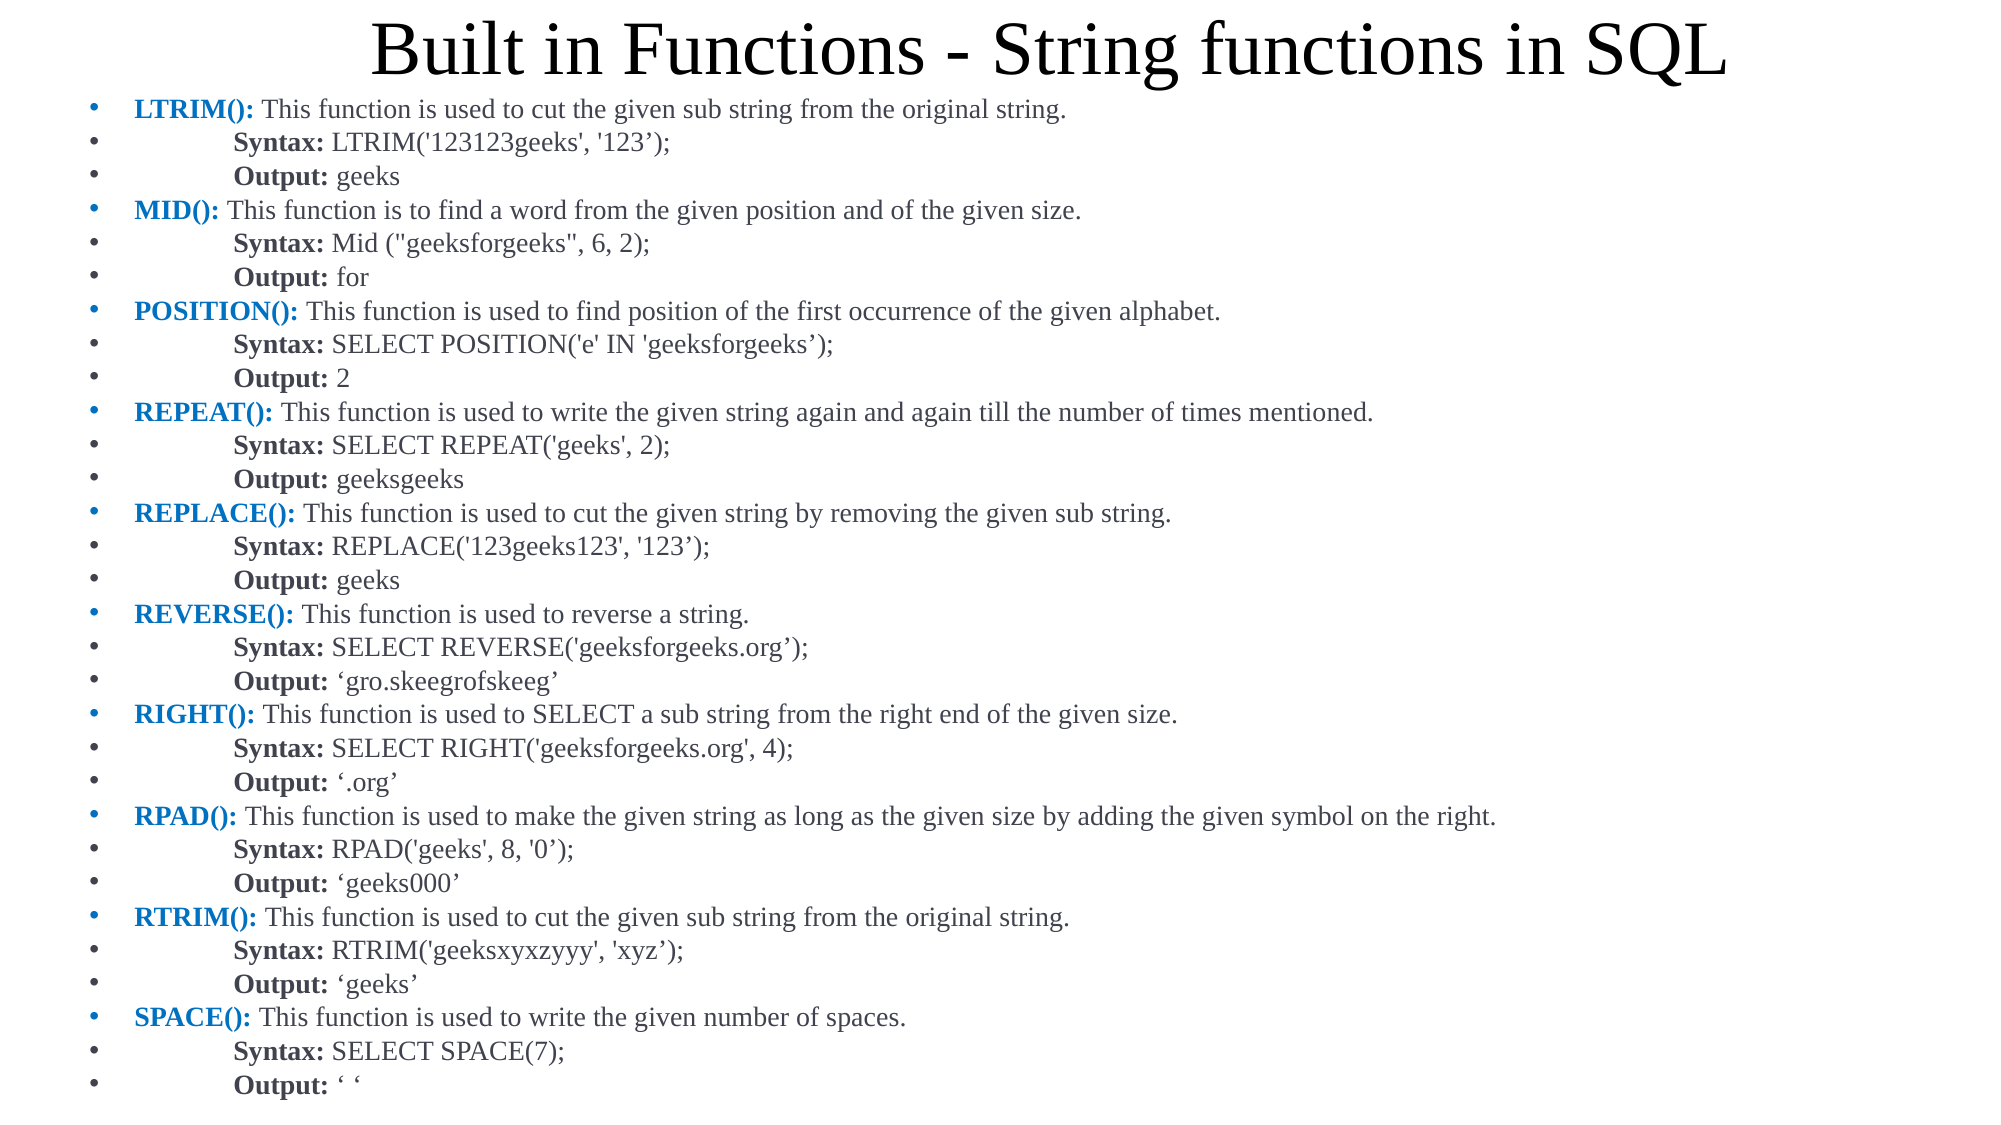

# Built in Functions - String functions in SQL
LTRIM(): This function is used to cut the given sub string from the original string.
	Syntax: LTRIM('123123geeks', '123’);
	Output: geeks
MID(): This function is to find a word from the given position and of the given size.
	Syntax: Mid ("geeksforgeeks", 6, 2);
	Output: for
POSITION(): This function is used to find position of the first occurrence of the given alphabet.
	Syntax: SELECT POSITION('e' IN 'geeksforgeeks’);
	Output: 2
REPEAT(): This function is used to write the given string again and again till the number of times mentioned.
	Syntax: SELECT REPEAT('geeks', 2);
	Output: geeksgeeks
REPLACE(): This function is used to cut the given string by removing the given sub string.
	Syntax: REPLACE('123geeks123', '123’);
	Output: geeks
REVERSE(): This function is used to reverse a string.
	Syntax: SELECT REVERSE('geeksforgeeks.org’);
	Output: ‘gro.skeegrofskeeg’
RIGHT(): This function is used to SELECT a sub string from the right end of the given size.
	Syntax: SELECT RIGHT('geeksforgeeks.org', 4);
	Output: ‘.org’
RPAD(): This function is used to make the given string as long as the given size by adding the given symbol on the right.
	Syntax: RPAD('geeks', 8, '0’);
	Output: ‘geeks000’
RTRIM(): This function is used to cut the given sub string from the original string.
	Syntax: RTRIM('geeksxyxzyyy', 'xyz’);
	Output: ‘geeks’
SPACE(): This function is used to write the given number of spaces.
	Syntax: SELECT SPACE(7);
	Output: ‘ ‘